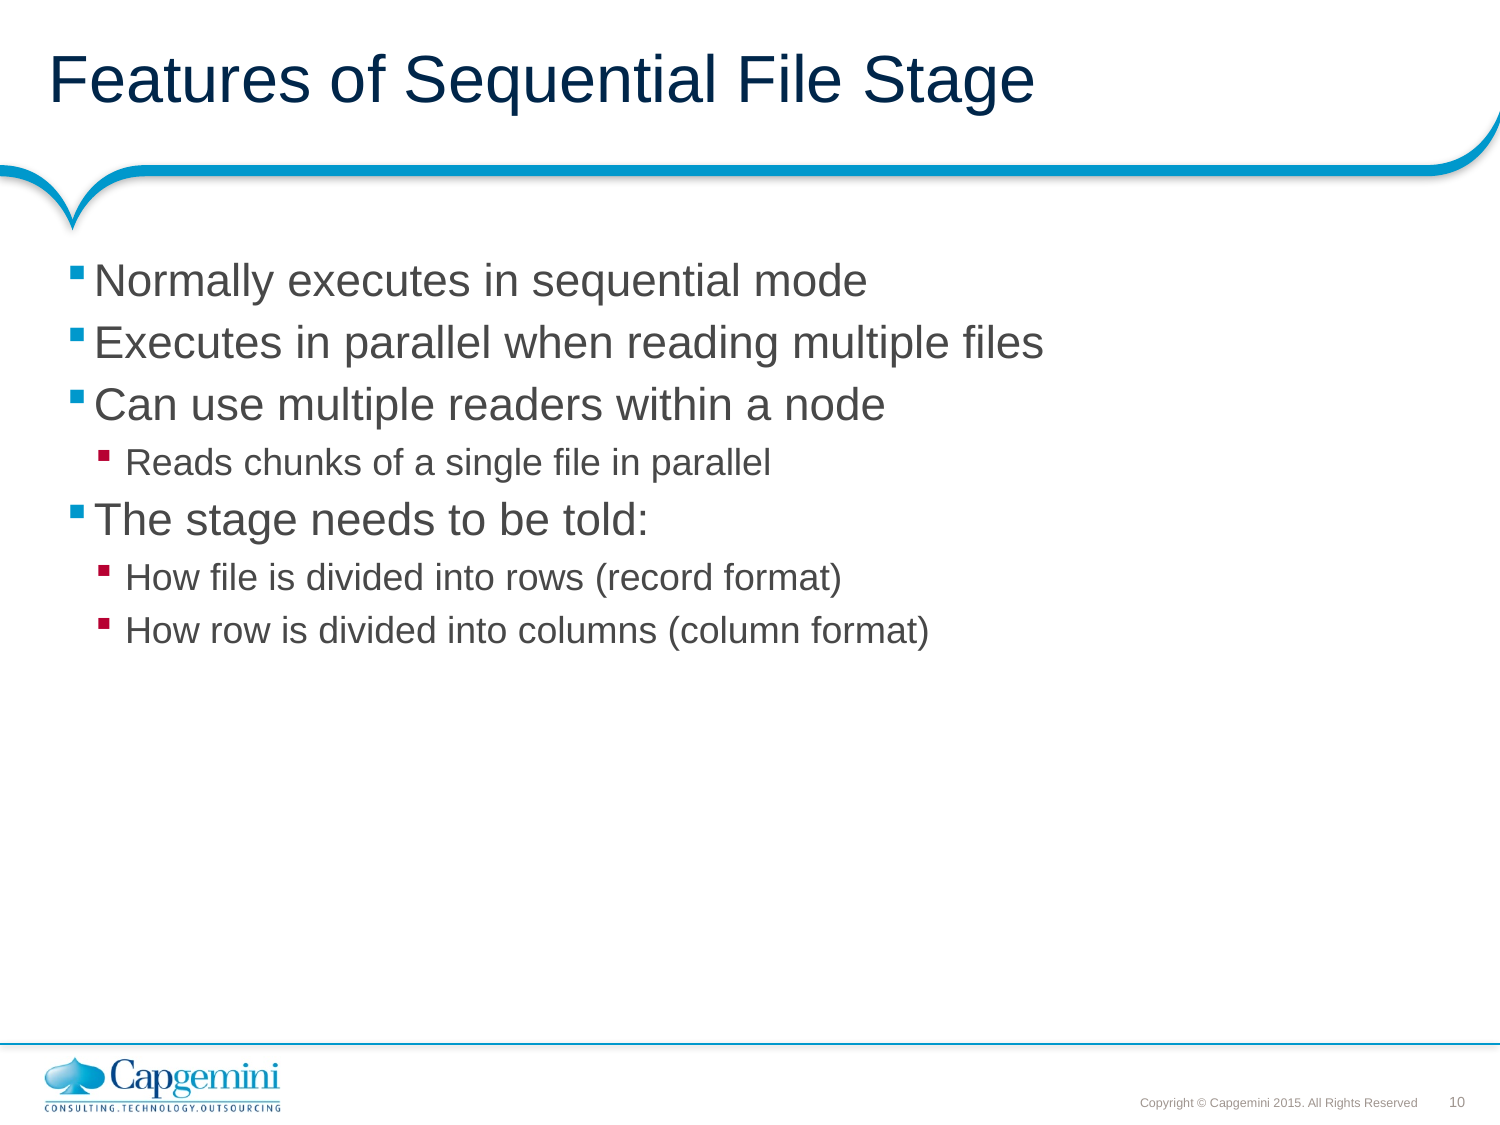

# Features of Sequential File Stage
Normally executes in sequential mode
Executes in parallel when reading multiple files
Can use multiple readers within a node
Reads chunks of a single file in parallel
The stage needs to be told:
How file is divided into rows (record format)
How row is divided into columns (column format)